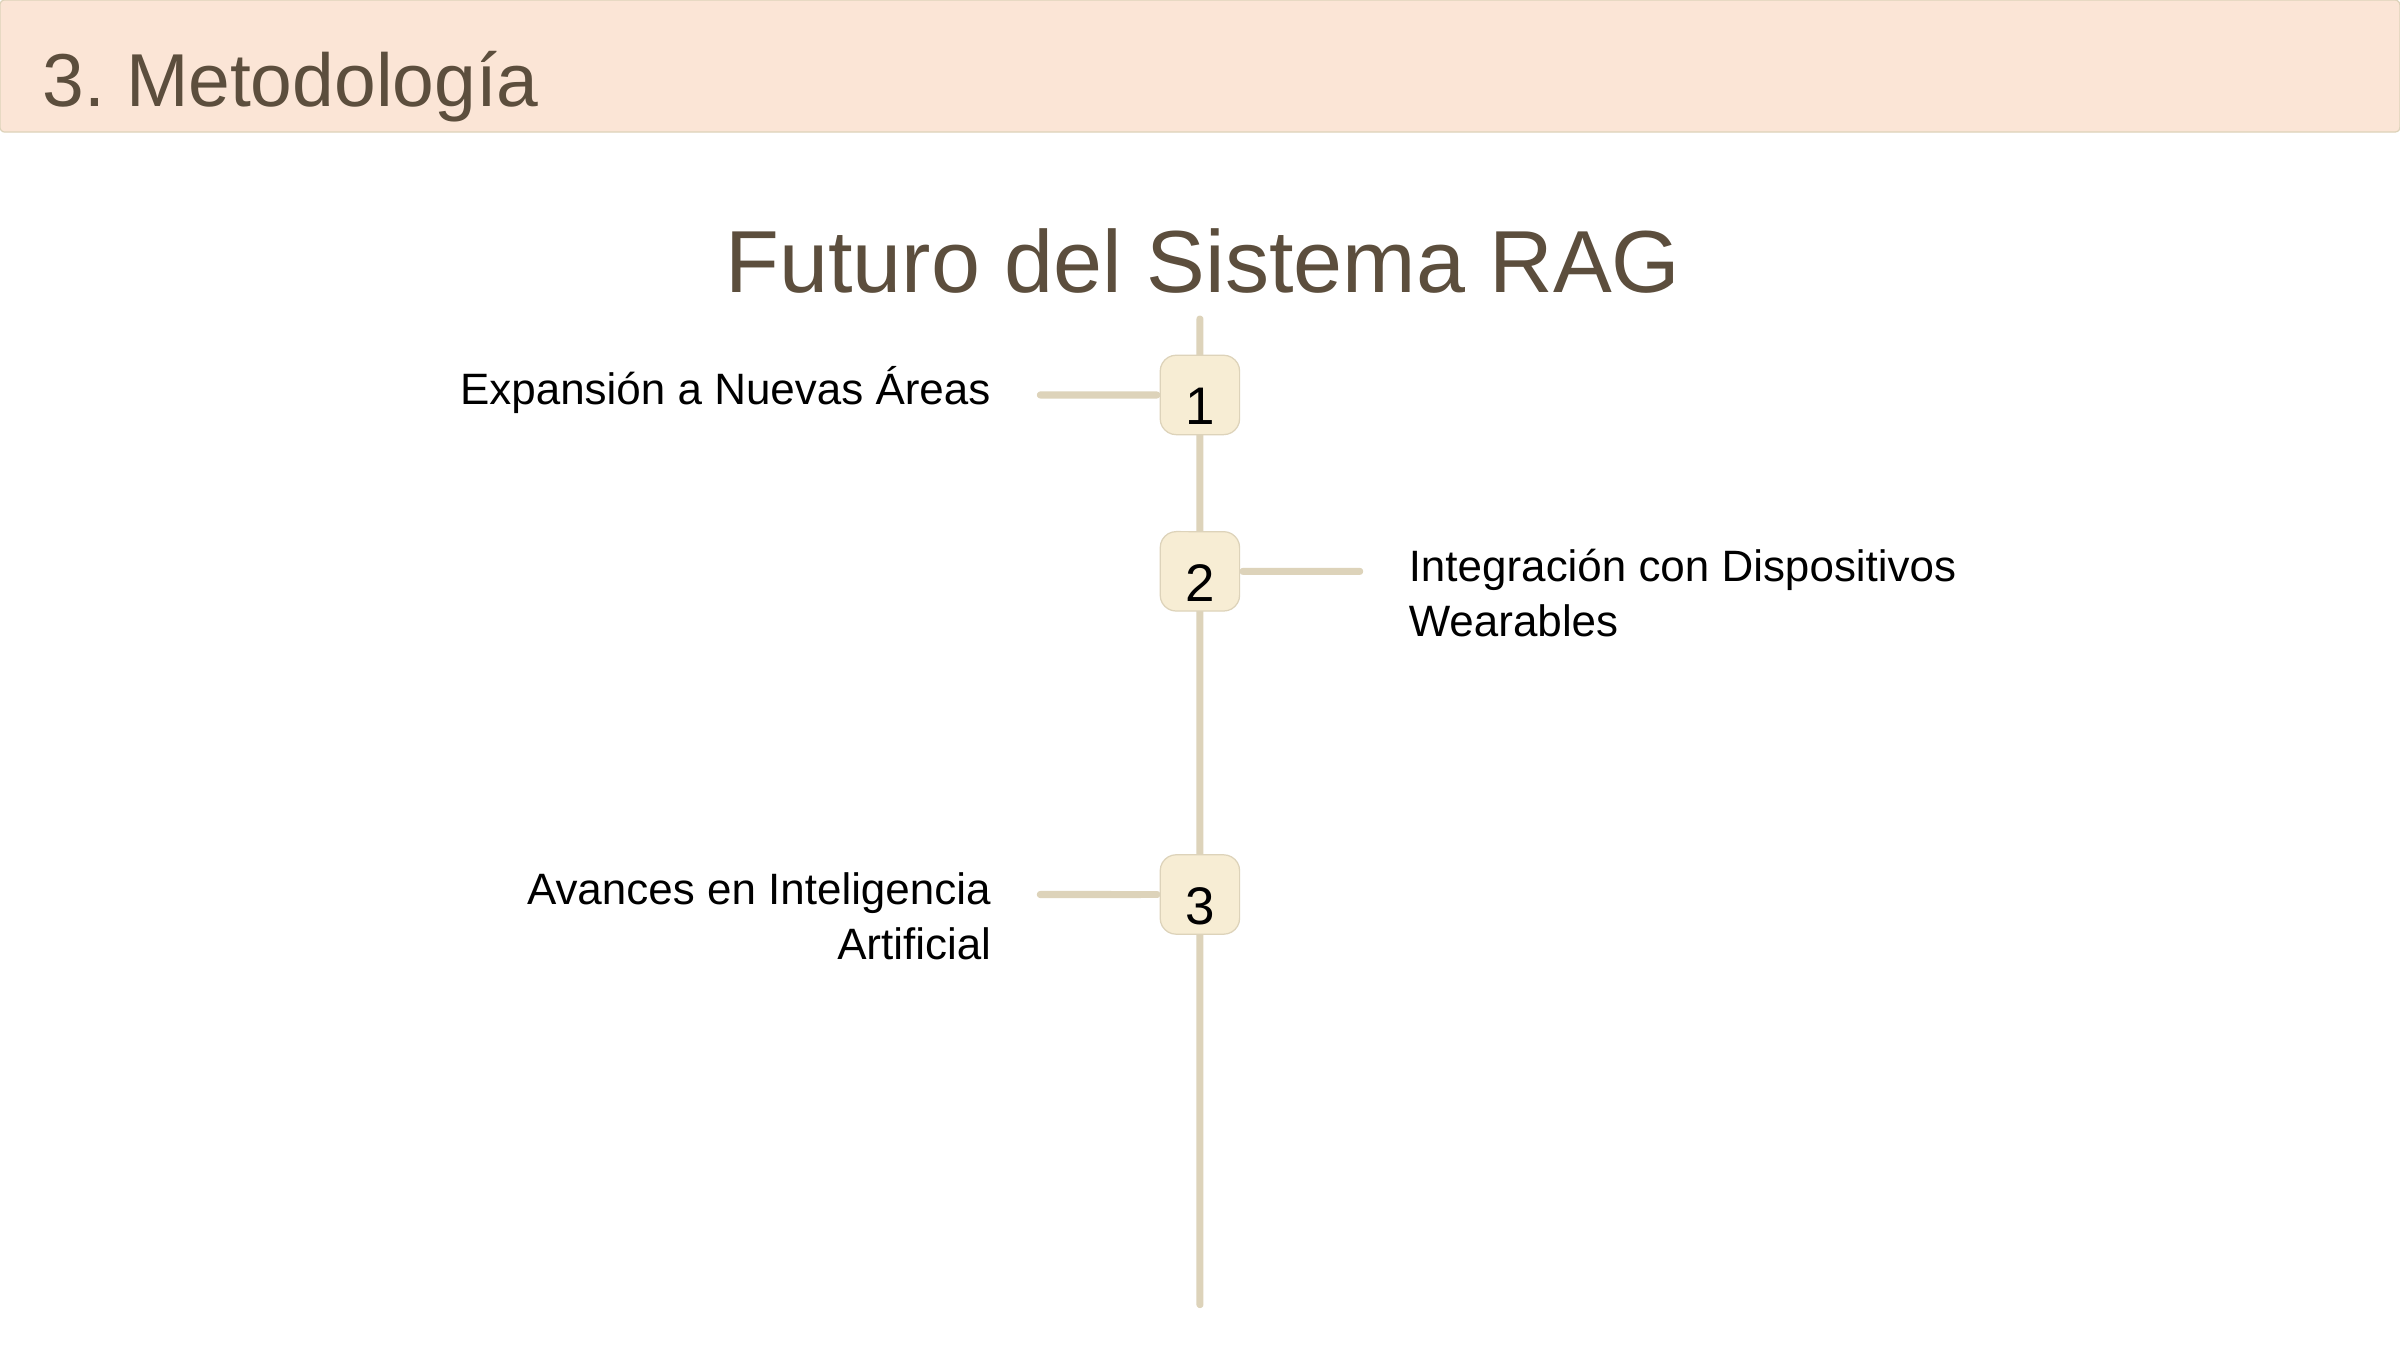

3. Metodología
Futuro del Sistema RAG

Expansión a Nuevas Áreas

1

Integración con Dispositivos Wearables

2

Avances en Inteligencia Artificial

3